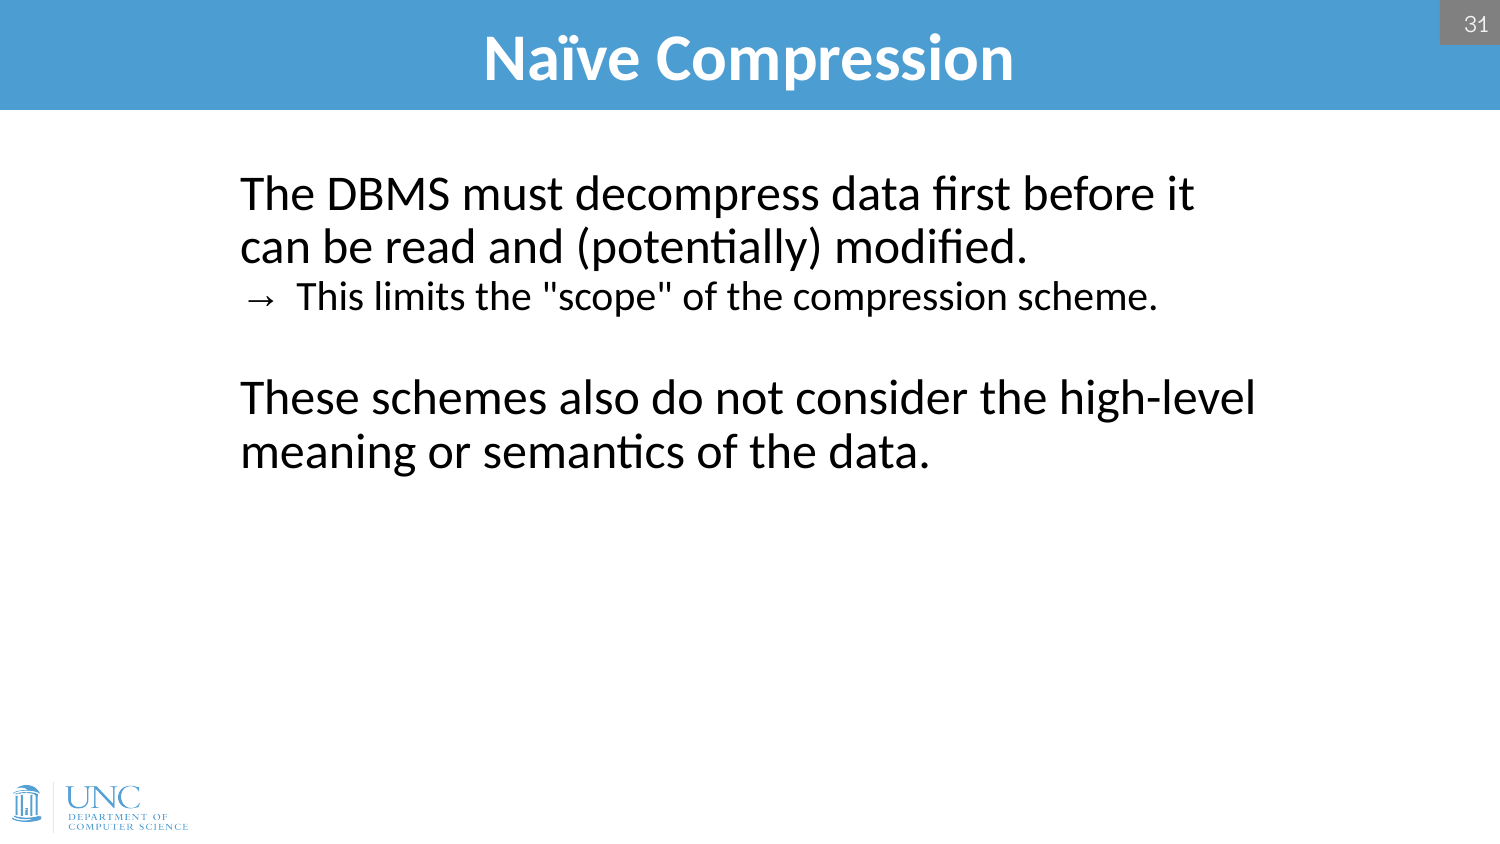

31
# Naïve Compression
The DBMS must decompress data first before it can be read and (potentially) modified.
This limits the "scope" of the compression scheme.

These schemes also do not consider the high-level meaning or semantics of the data.